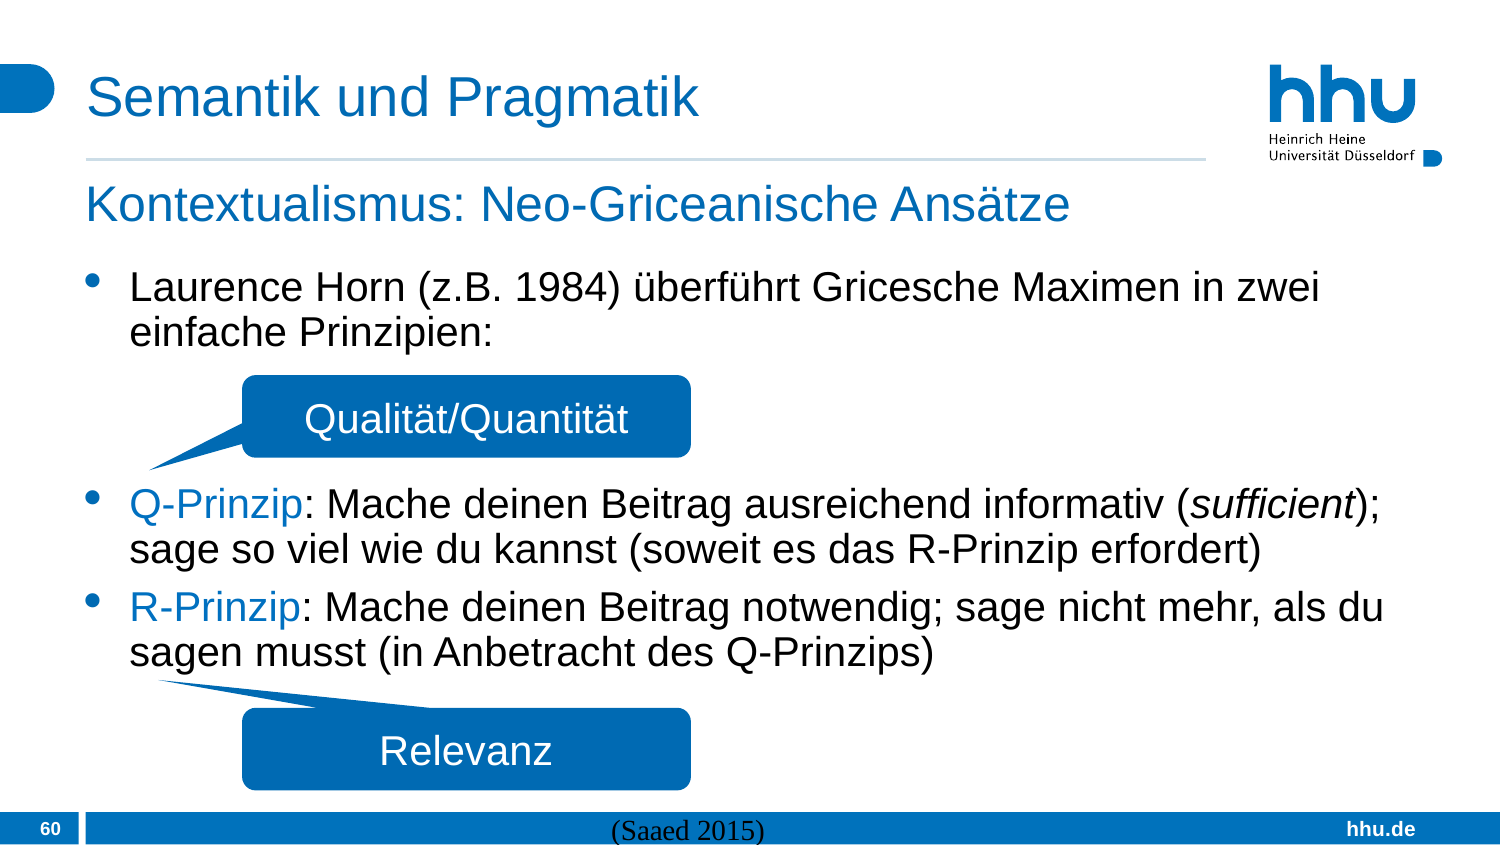

# Semantik und Pragmatik
Kontextualismus: Neo-Griceanische Ansätze
Laurence Horn (z.B. 1984) überführt Gricesche Maximen in zwei einfache Prinzipien:

Q-Prinzip: Mache deinen Beitrag ausreichend informativ (sufficient); sage so viel wie du kannst (soweit es das R-Prinzip erfordert)
R-Prinzip: Mache deinen Beitrag notwendig; sage nicht mehr, als du sagen musst (in Anbetracht des Q-Prinzips)
Qualität/Quantität
Relevanz
60
(Saaed 2015)